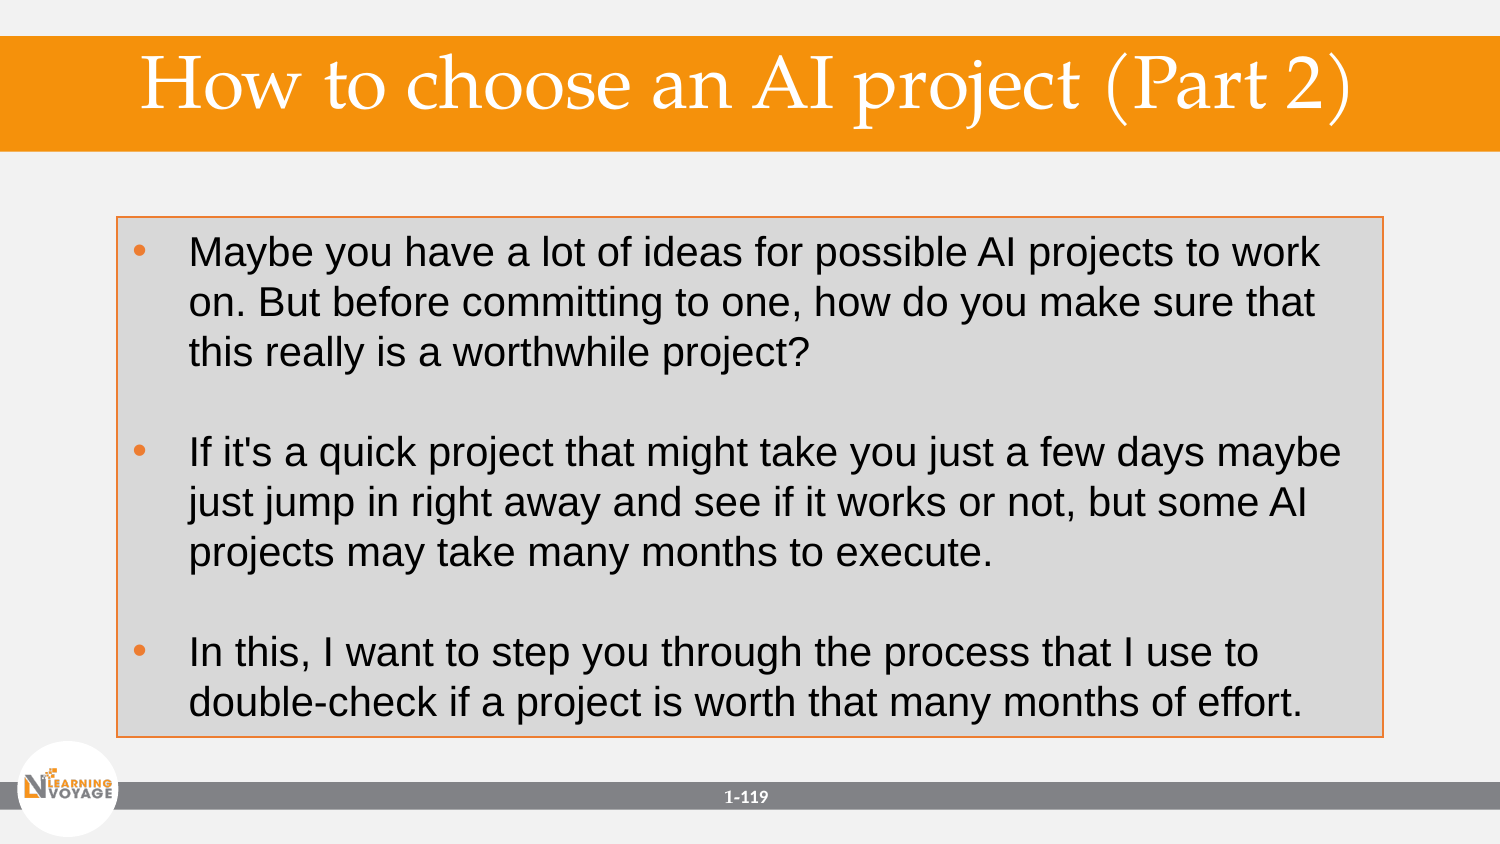

How to choose an AI project (Part 2)
Maybe you have a lot of ideas for possible AI projects to work on. But before committing to one, how do you make sure that this really is a worthwhile project?

If it's a quick project that might take you just a few days maybe just jump in right away and see if it works or not, but some AI projects may take many months to execute.

In this, I want to step you through the process that I use to double-check if a project is worth that many months of effort.
1-119